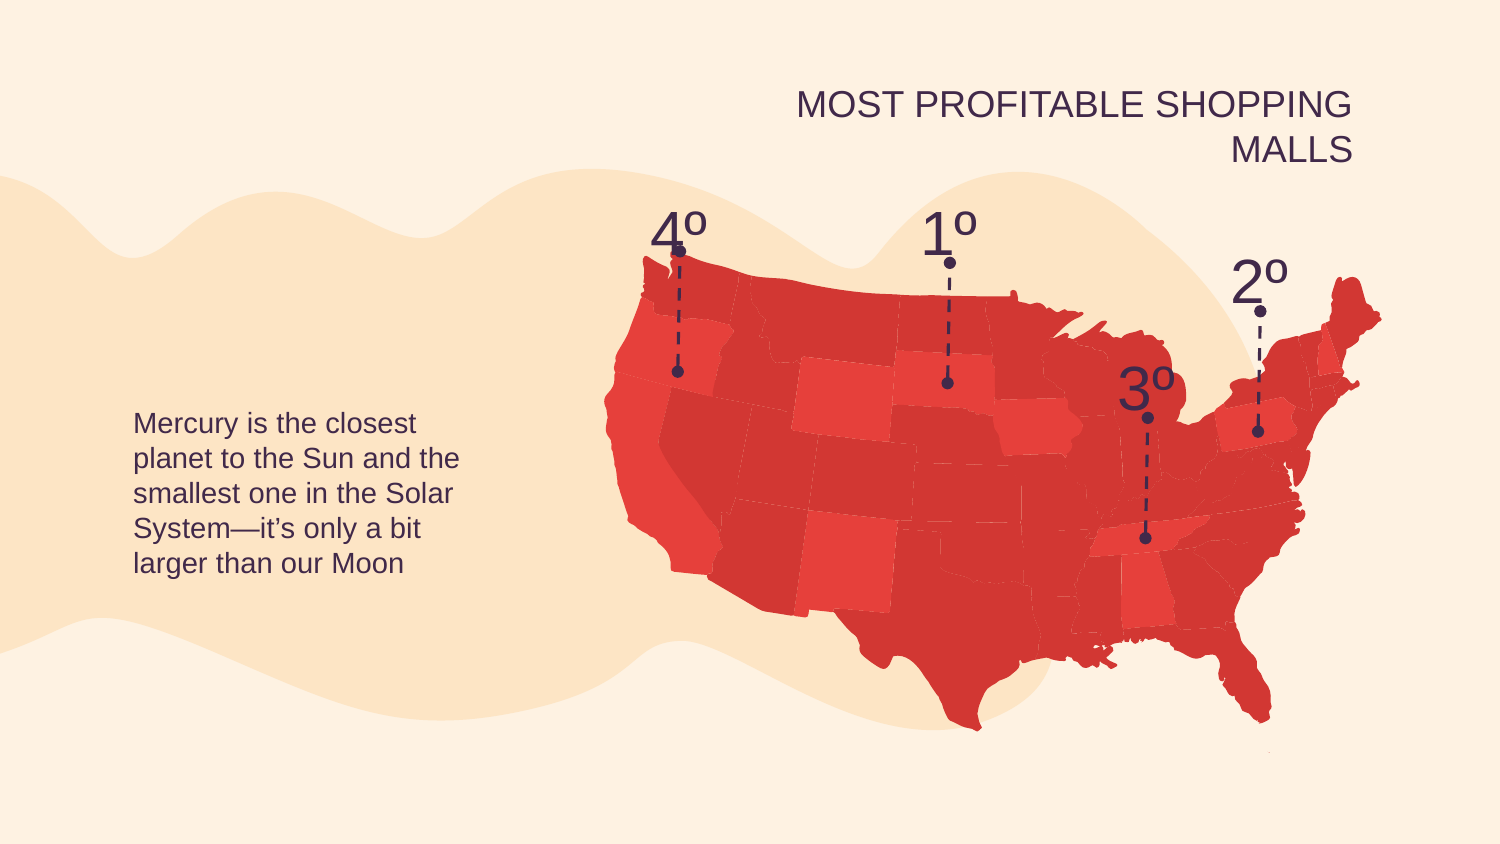

# MOST PROFITABLE SHOPPING MALLS

4º
1º
2º

3º
Mercury is the closest planet to the Sun and the smallest one in the Solar System—it’s only a bit larger than our Moon